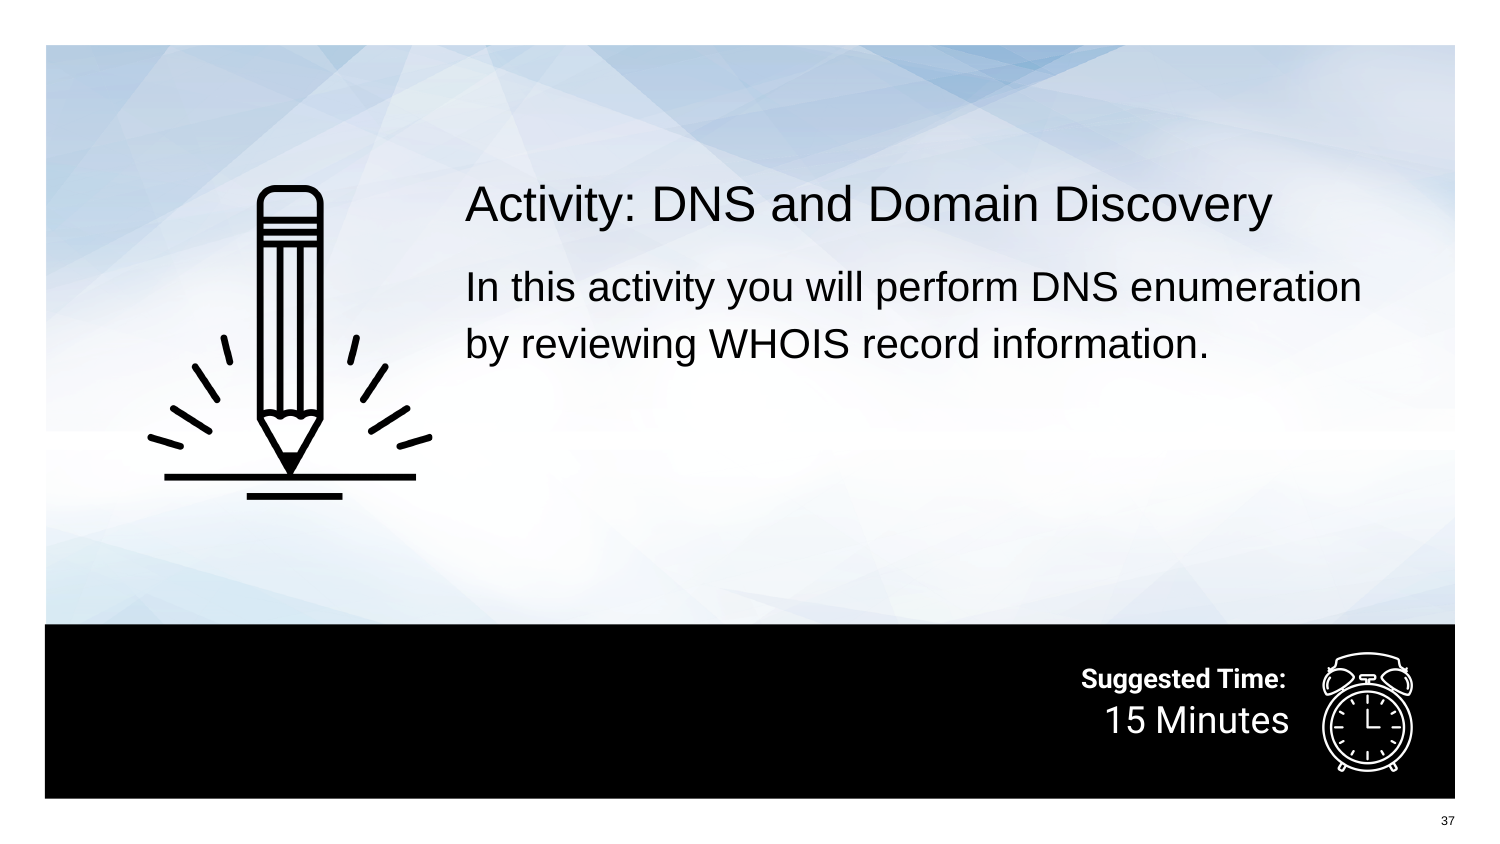

Activity: DNS and Domain Discovery
In this activity you will perform DNS enumeration
by reviewing WHOIS record information.
# 15 Minutes
37